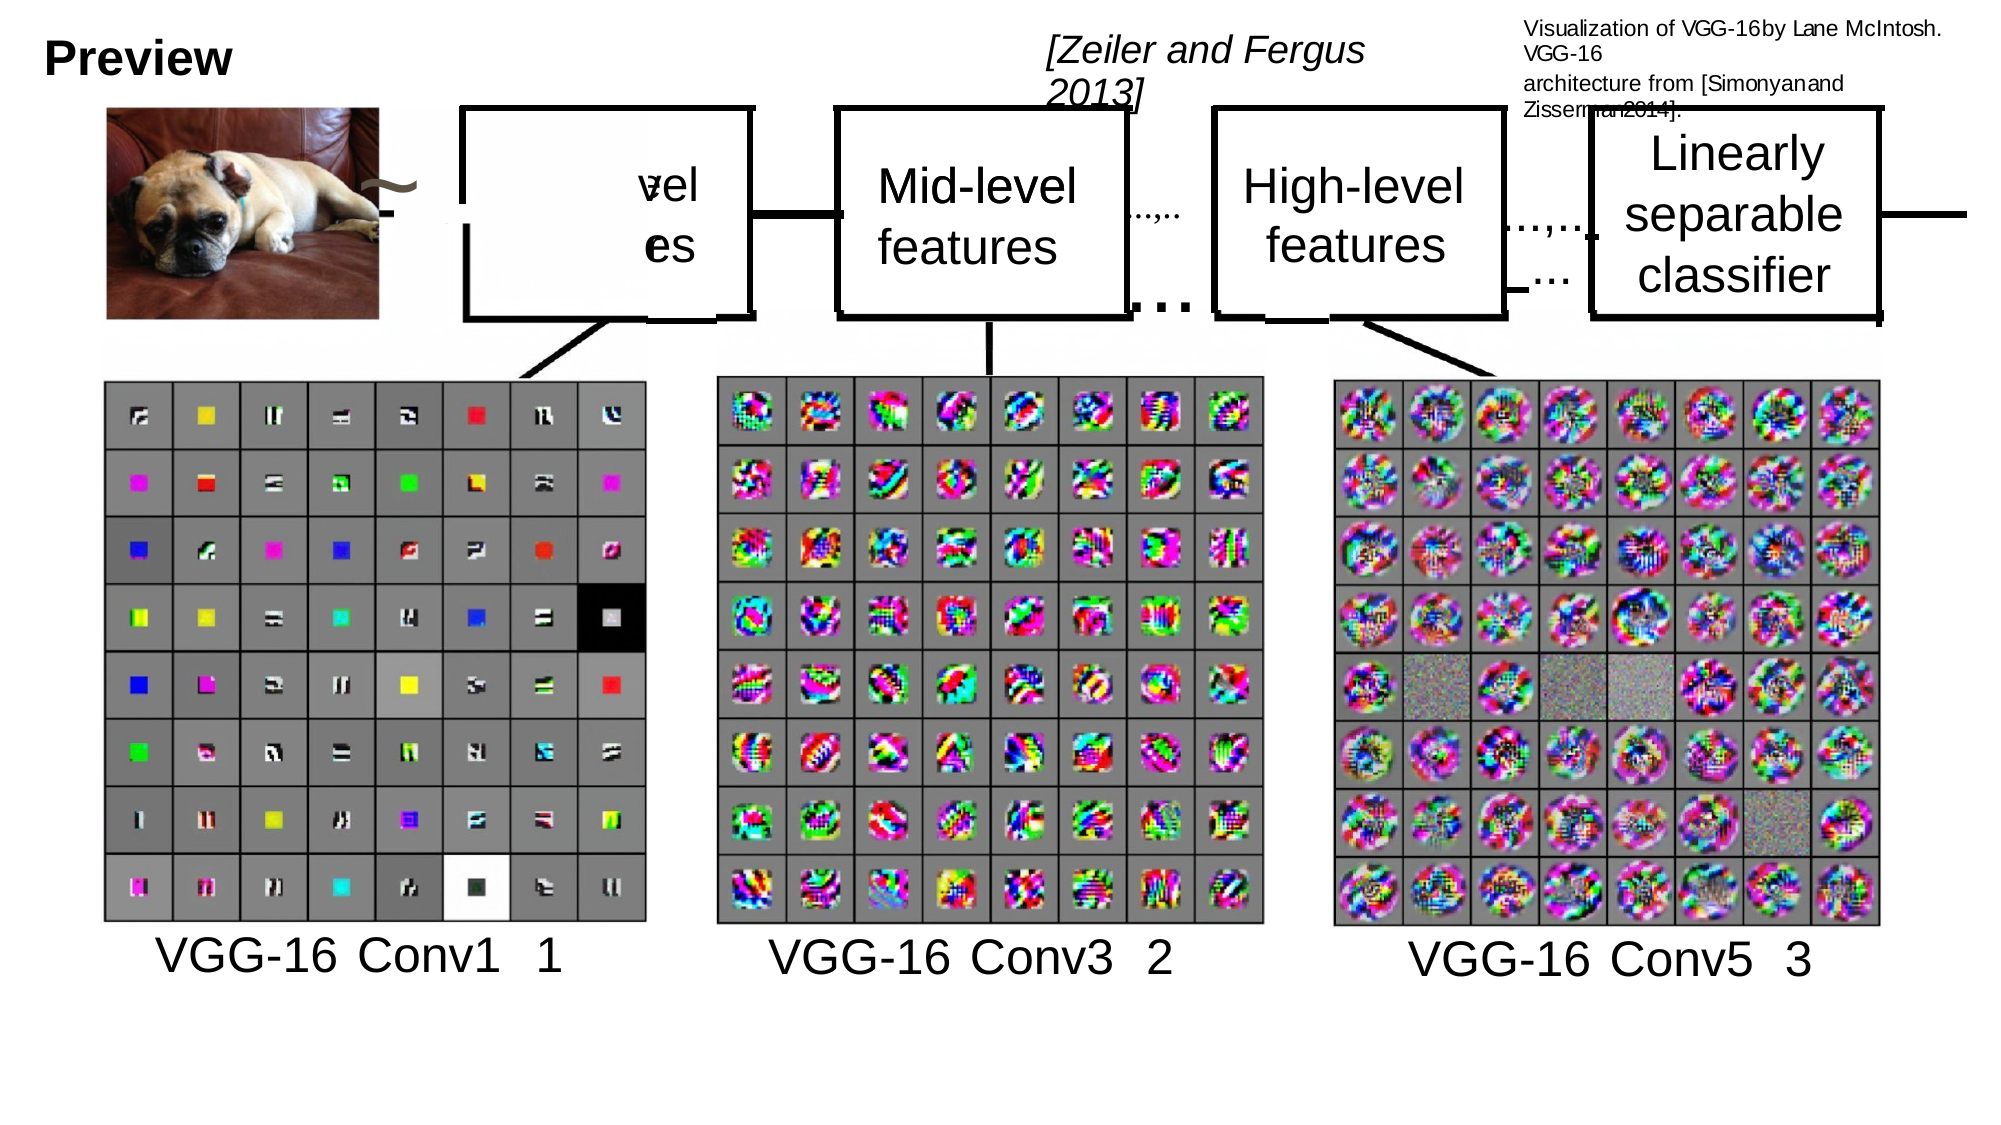

Visualization of VGG-16by Lane McIntosh. VGG-16
architecture from [Simonyanand Zisserman2014].
[Zeiler and Fergus 2013]
Preview

-... Low-le
featur

vel
es

Mid-level
features

features

Linearly
classifier

~
...,.. ...
Mid-level
High-level
...,..    ...
separable

VGG-16
Conv1
1
VGG-16 Conv3
2
VGG-16
Conv5
3